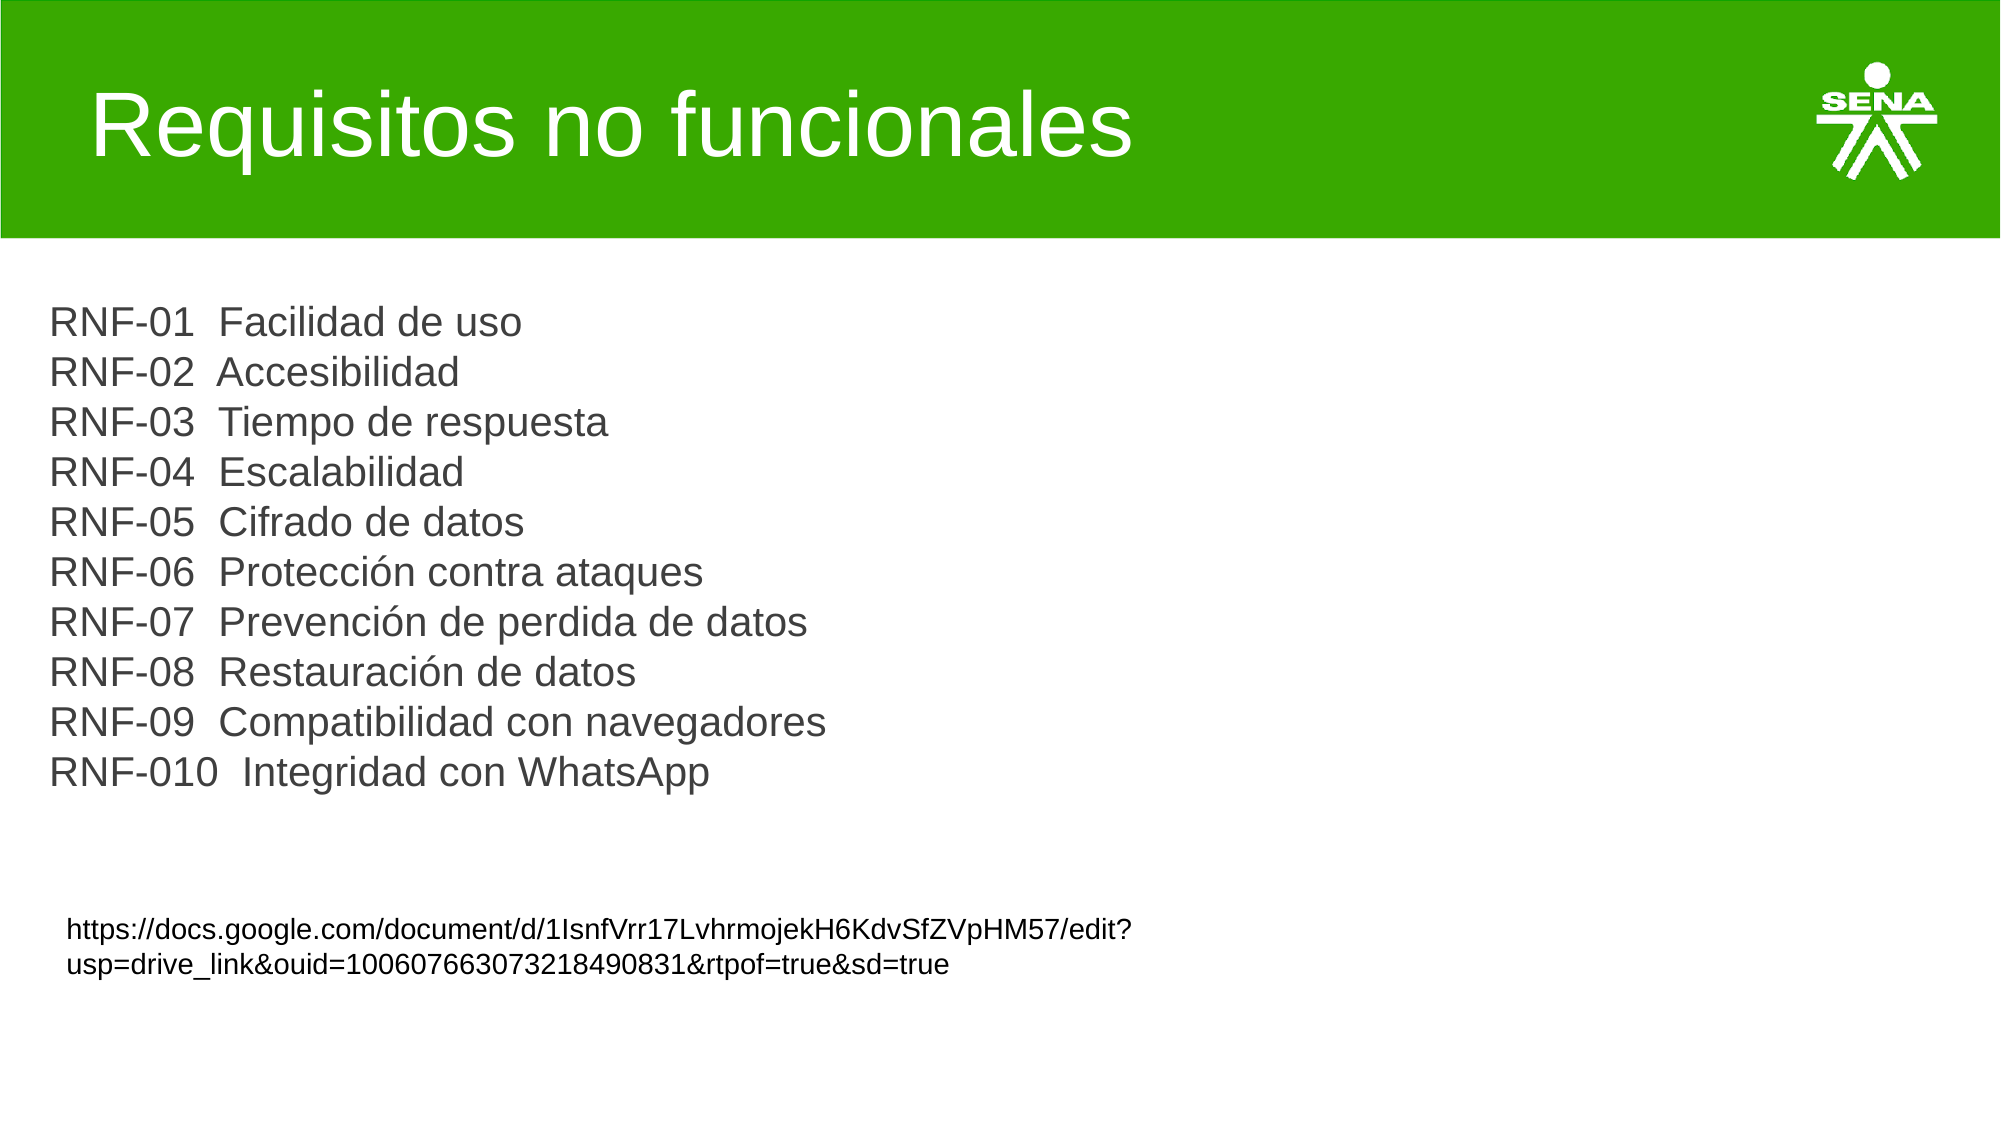

# Requisitos no funcionales
RNF-01  Facilidad de uso
RNF-02  Accesibilidad
RNF-03  Tiempo de respuesta
RNF-04  Escalabilidad
RNF-05  Cifrado de datos
RNF-06  Protección contra ataques
RNF-07  Prevención de perdida de datos
RNF-08  Restauración de datos
RNF-09  Compatibilidad con navegadores
RNF-010  Integridad con WhatsApp

https://docs.google.com/document/d/1IsnfVrr17LvhrmojekH6KdvSfZVpHM57/edit?usp=drive_link&ouid=100607663073218490831&rtpof=true&sd=true